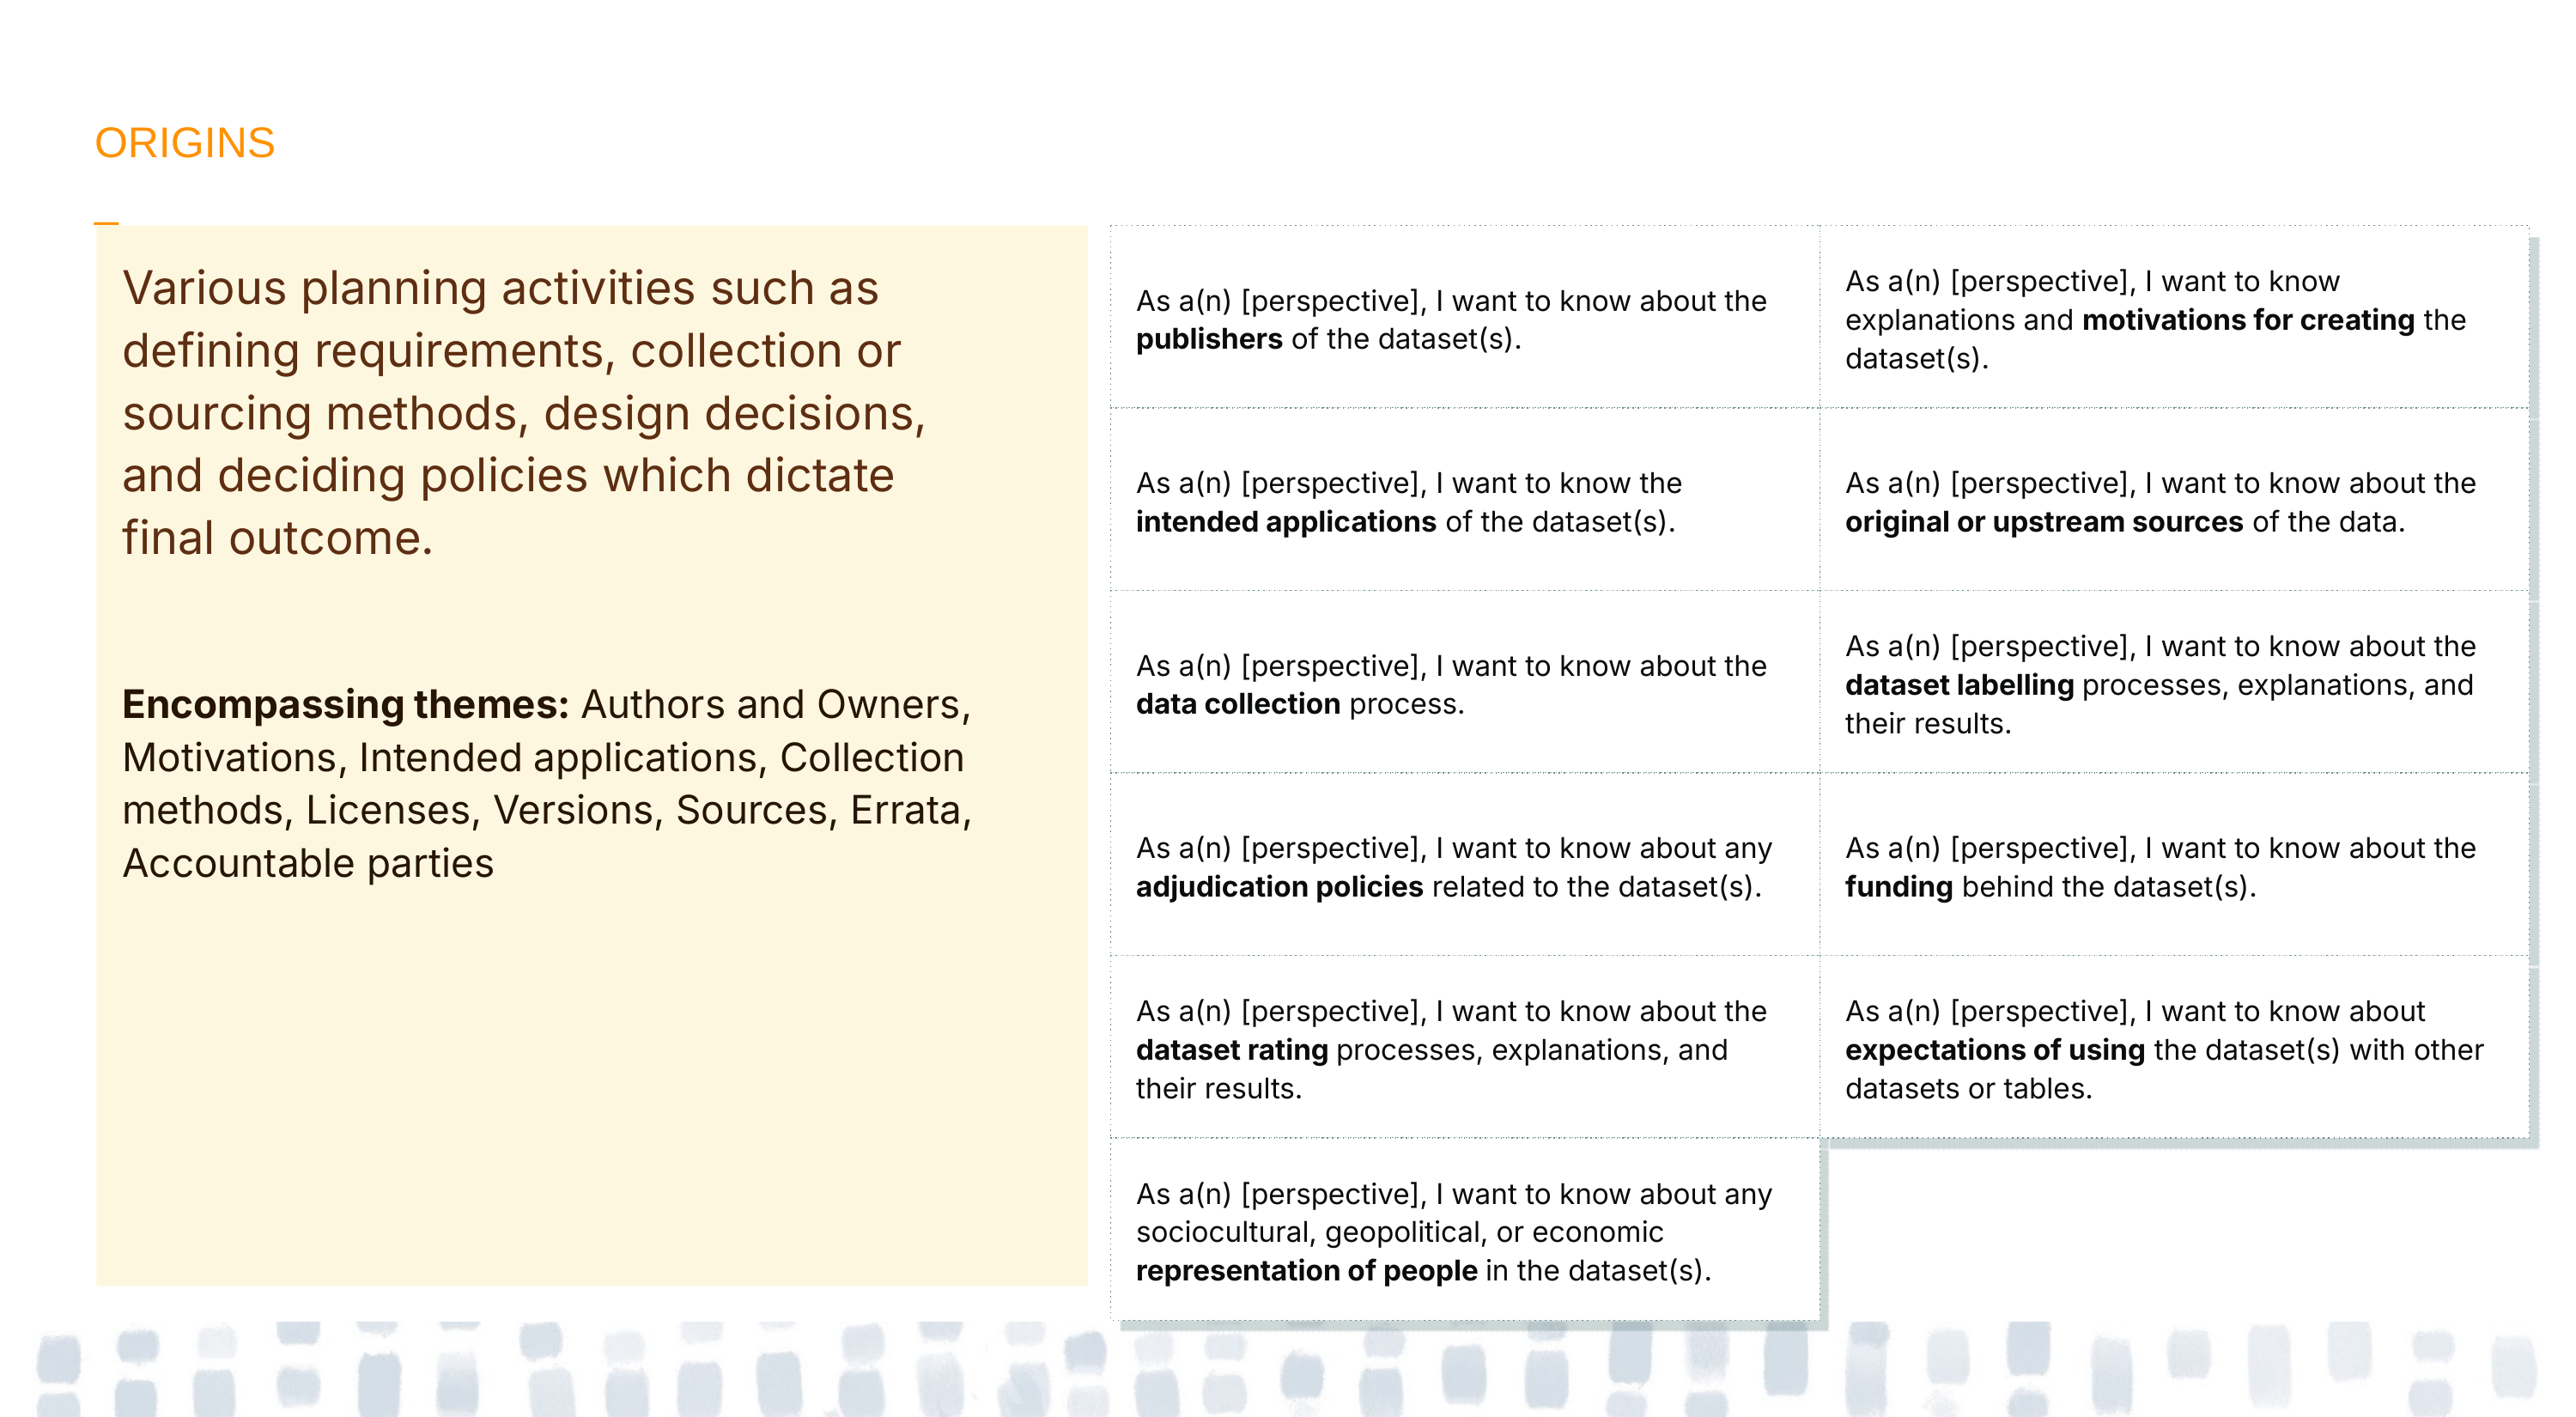

ORIGINS
_
Various planning activities such as defining requirements, collection or sourcing methods, design decisions,
and deciding policies which dictate
final outcome.

Encompassing themes: Authors and Owners, Motivations, Intended applications, Collection methods, Licenses, Versions, Sources, Errata, Accountable parties

As a(n) [perspective], I want to know about the publishers of the dataset(s).
As a(n) [perspective], I want to know explanations and motivations for creating the dataset(s).
As a(n) [perspective], I want to know about the original or upstream sources of the data.
As a(n) [perspective], I want to know the intended applications of the dataset(s).
As a(n) [perspective], I want to know about the dataset labelling processes, explanations, and their results.
As a(n) [perspective], I want to know about the data collection process.
As a(n) [perspective], I want to know about the funding behind the dataset(s).
As a(n) [perspective], I want to know about any adjudication policies related to the dataset(s).
As a(n) [perspective], I want to know about expectations of using the dataset(s) with other datasets or tables.
As a(n) [perspective], I want to know about the dataset rating processes, explanations, and their results.
As a(n) [perspective], I want to know about any sociocultural, geopolitical, or economic representation of people in the dataset(s).